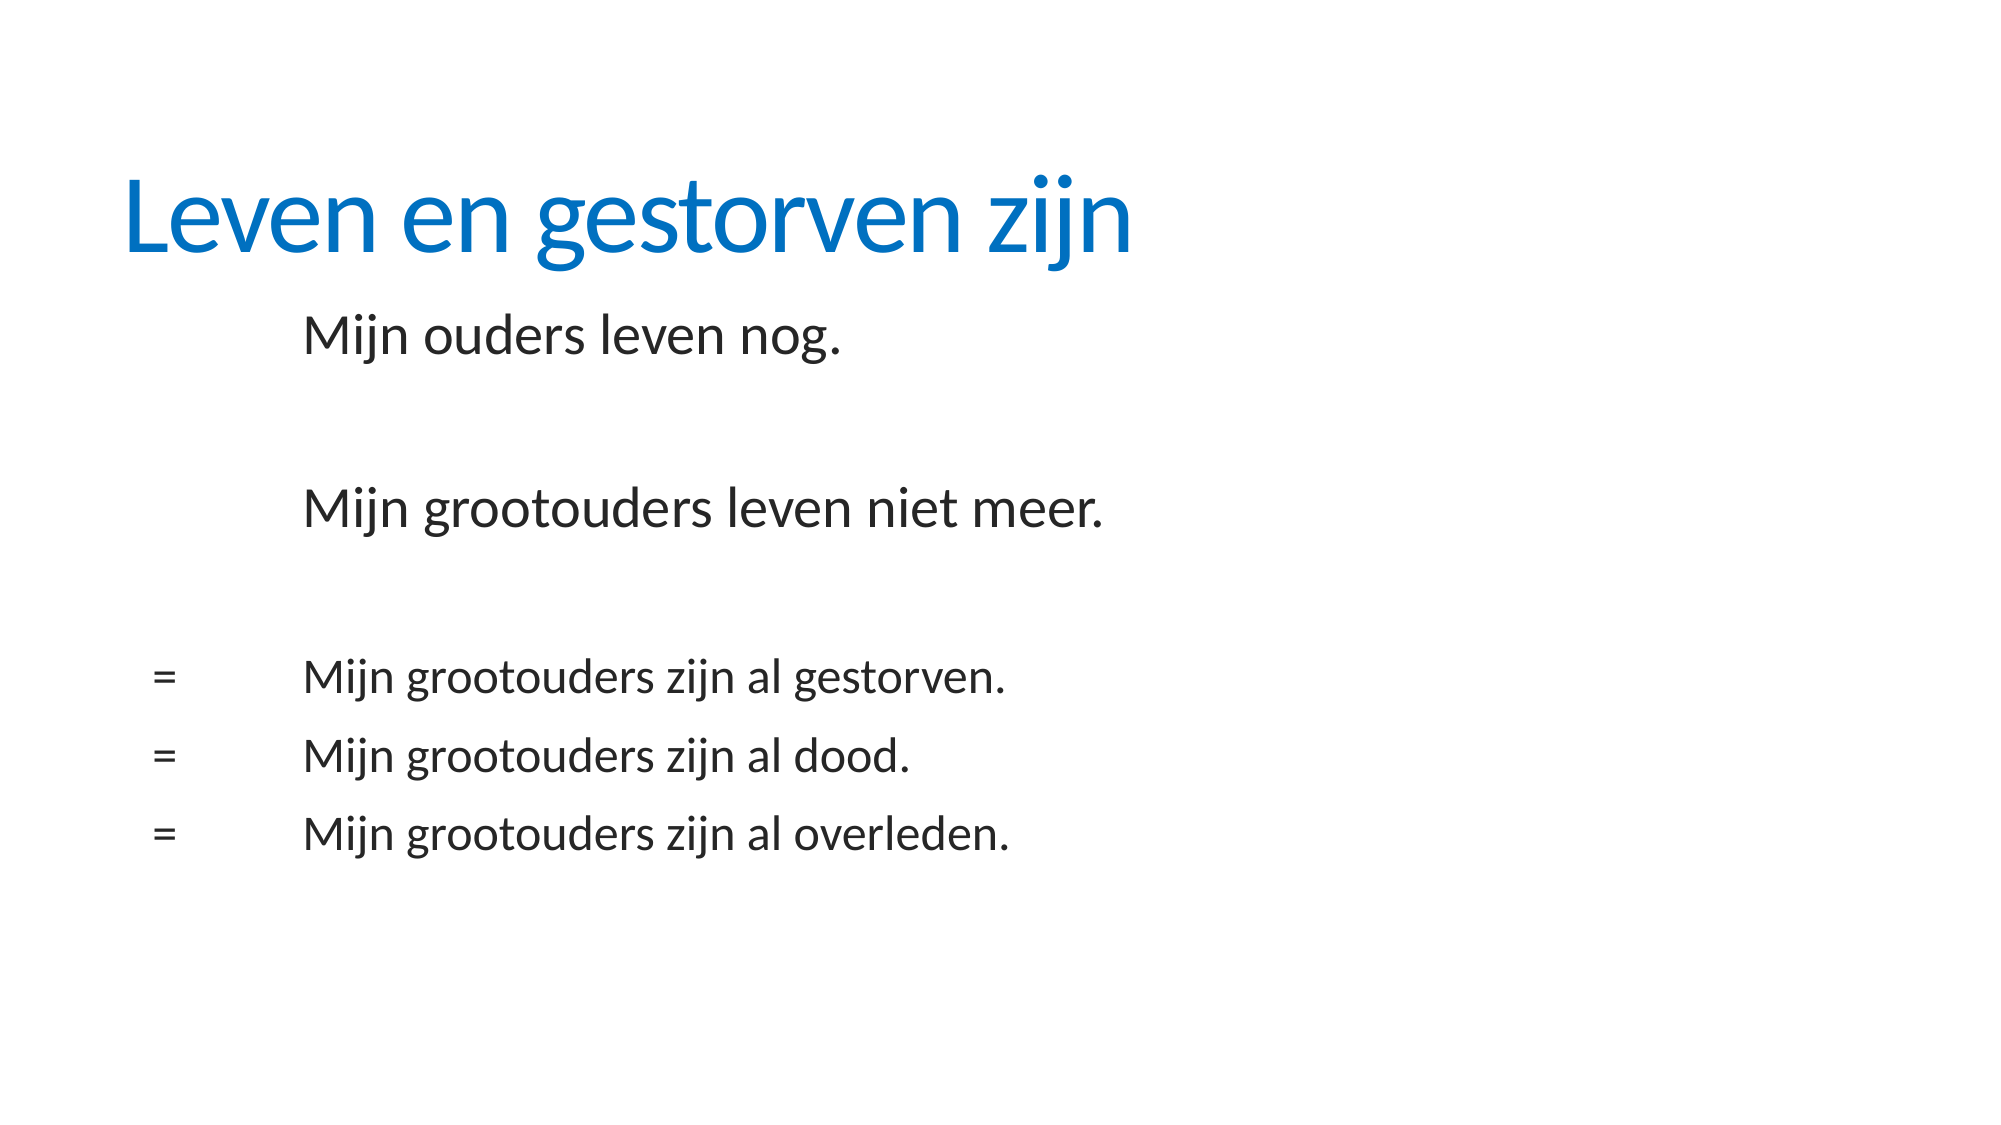

# Leven en gestorven zijn
	Mijn ouders leven nog.

	Mijn grootouders leven niet meer.

= 	Mijn grootouders zijn al gestorven.
= 	Mijn grootouders zijn al dood.
=	Mijn grootouders zijn al overleden.